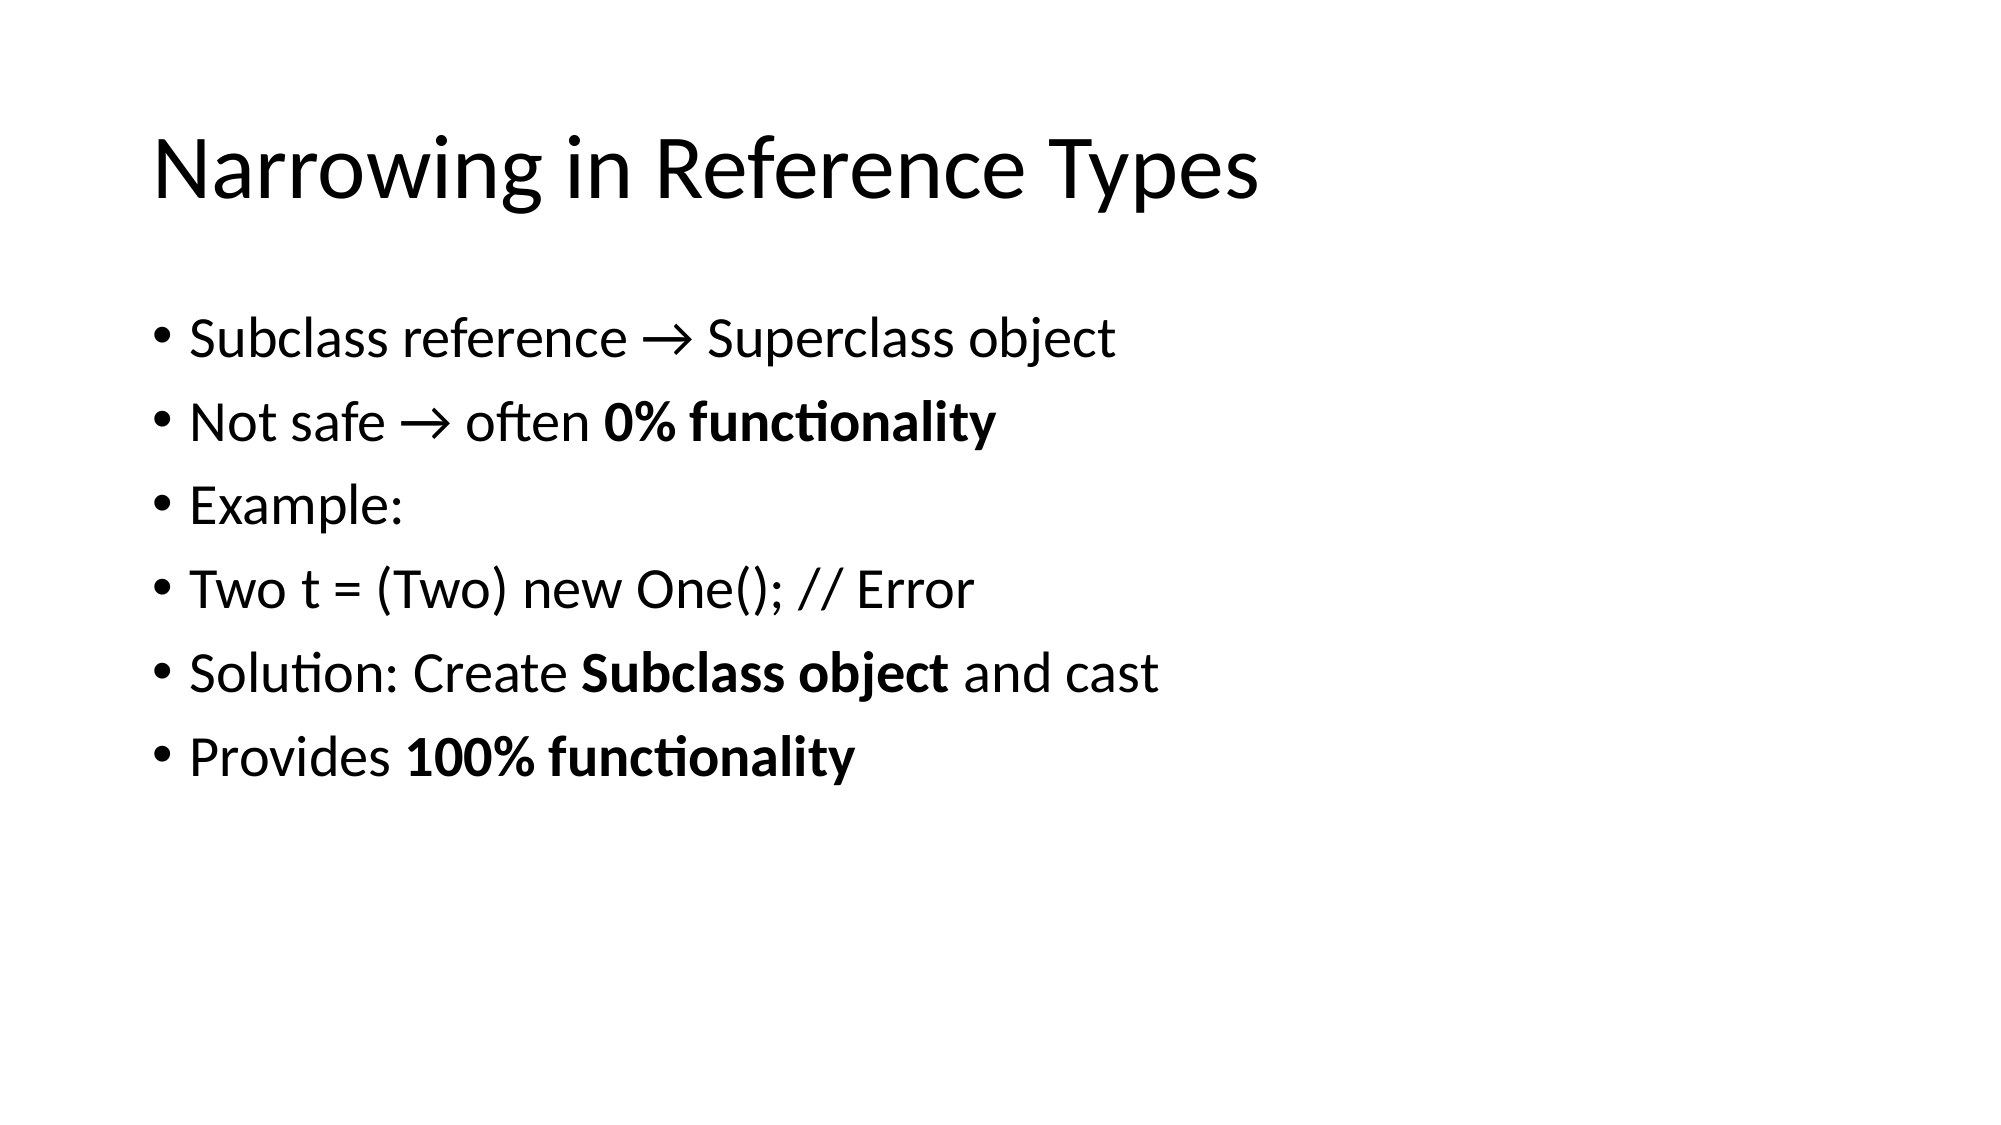

# Narrowing in Reference Types
Subclass reference → Superclass object
Not safe → often 0% functionality
Example:
Two t = (Two) new One(); // Error
Solution: Create Subclass object and cast
Provides 100% functionality